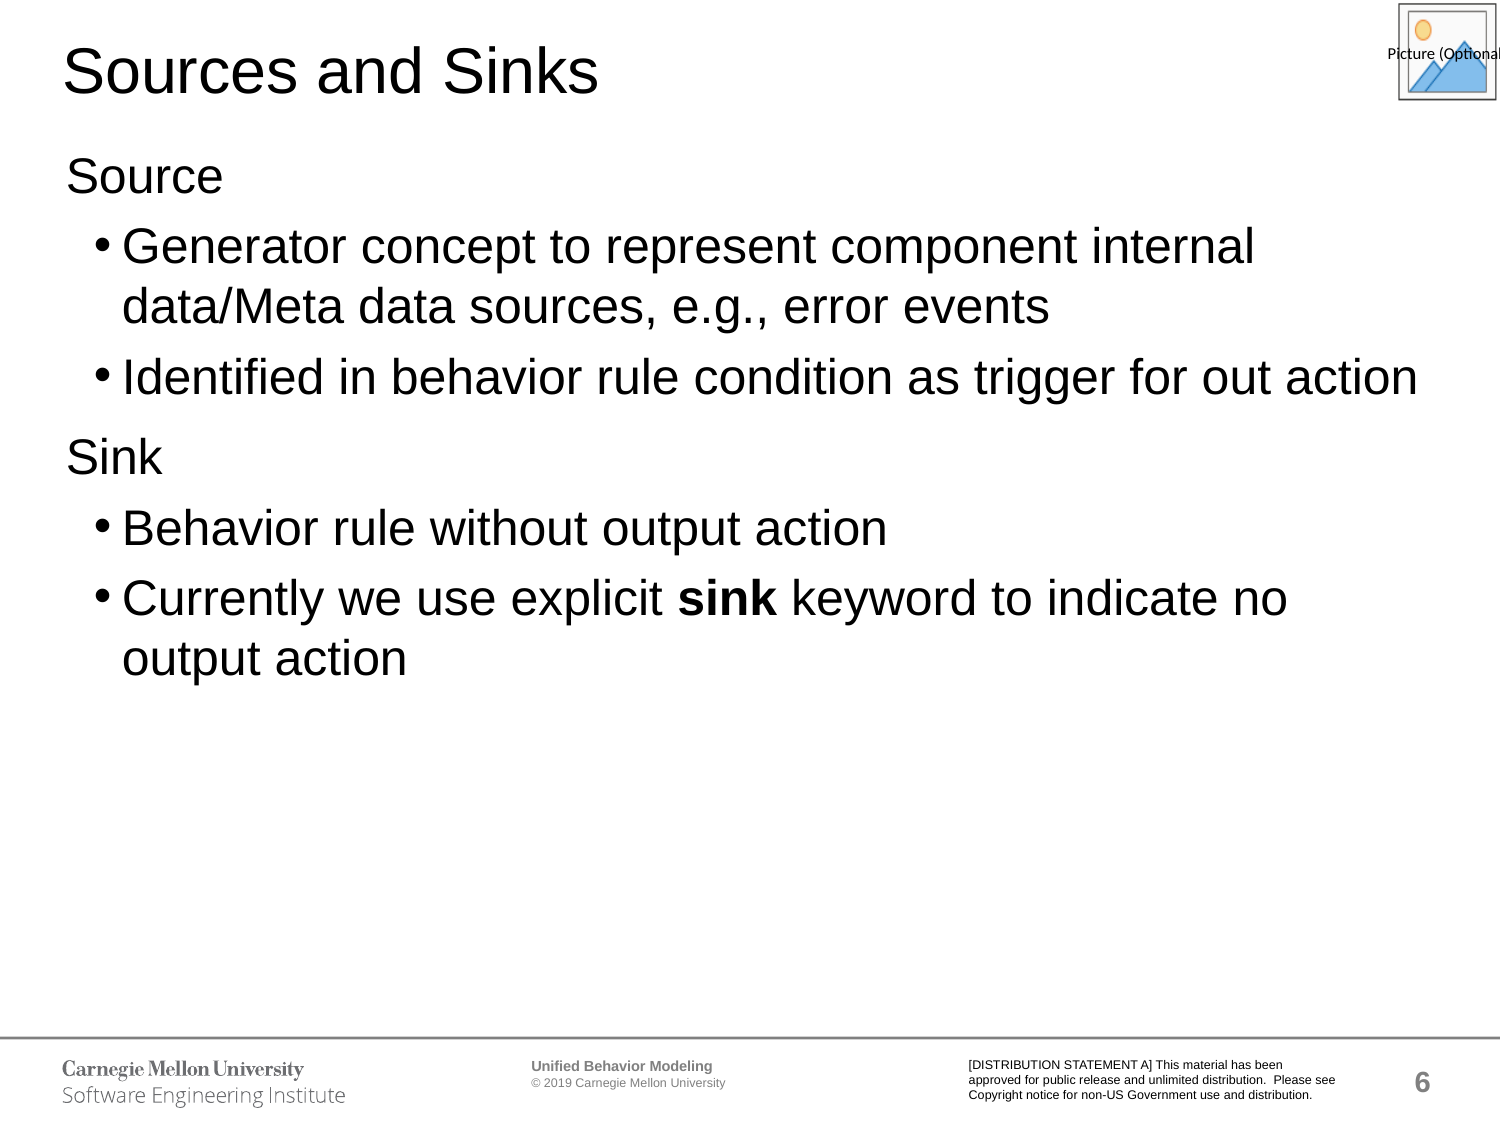

# Sources and Sinks
Source
Generator concept to represent component internal data/Meta data sources, e.g., error events
Identified in behavior rule condition as trigger for out action
Sink
Behavior rule without output action
Currently we use explicit sink keyword to indicate no output action